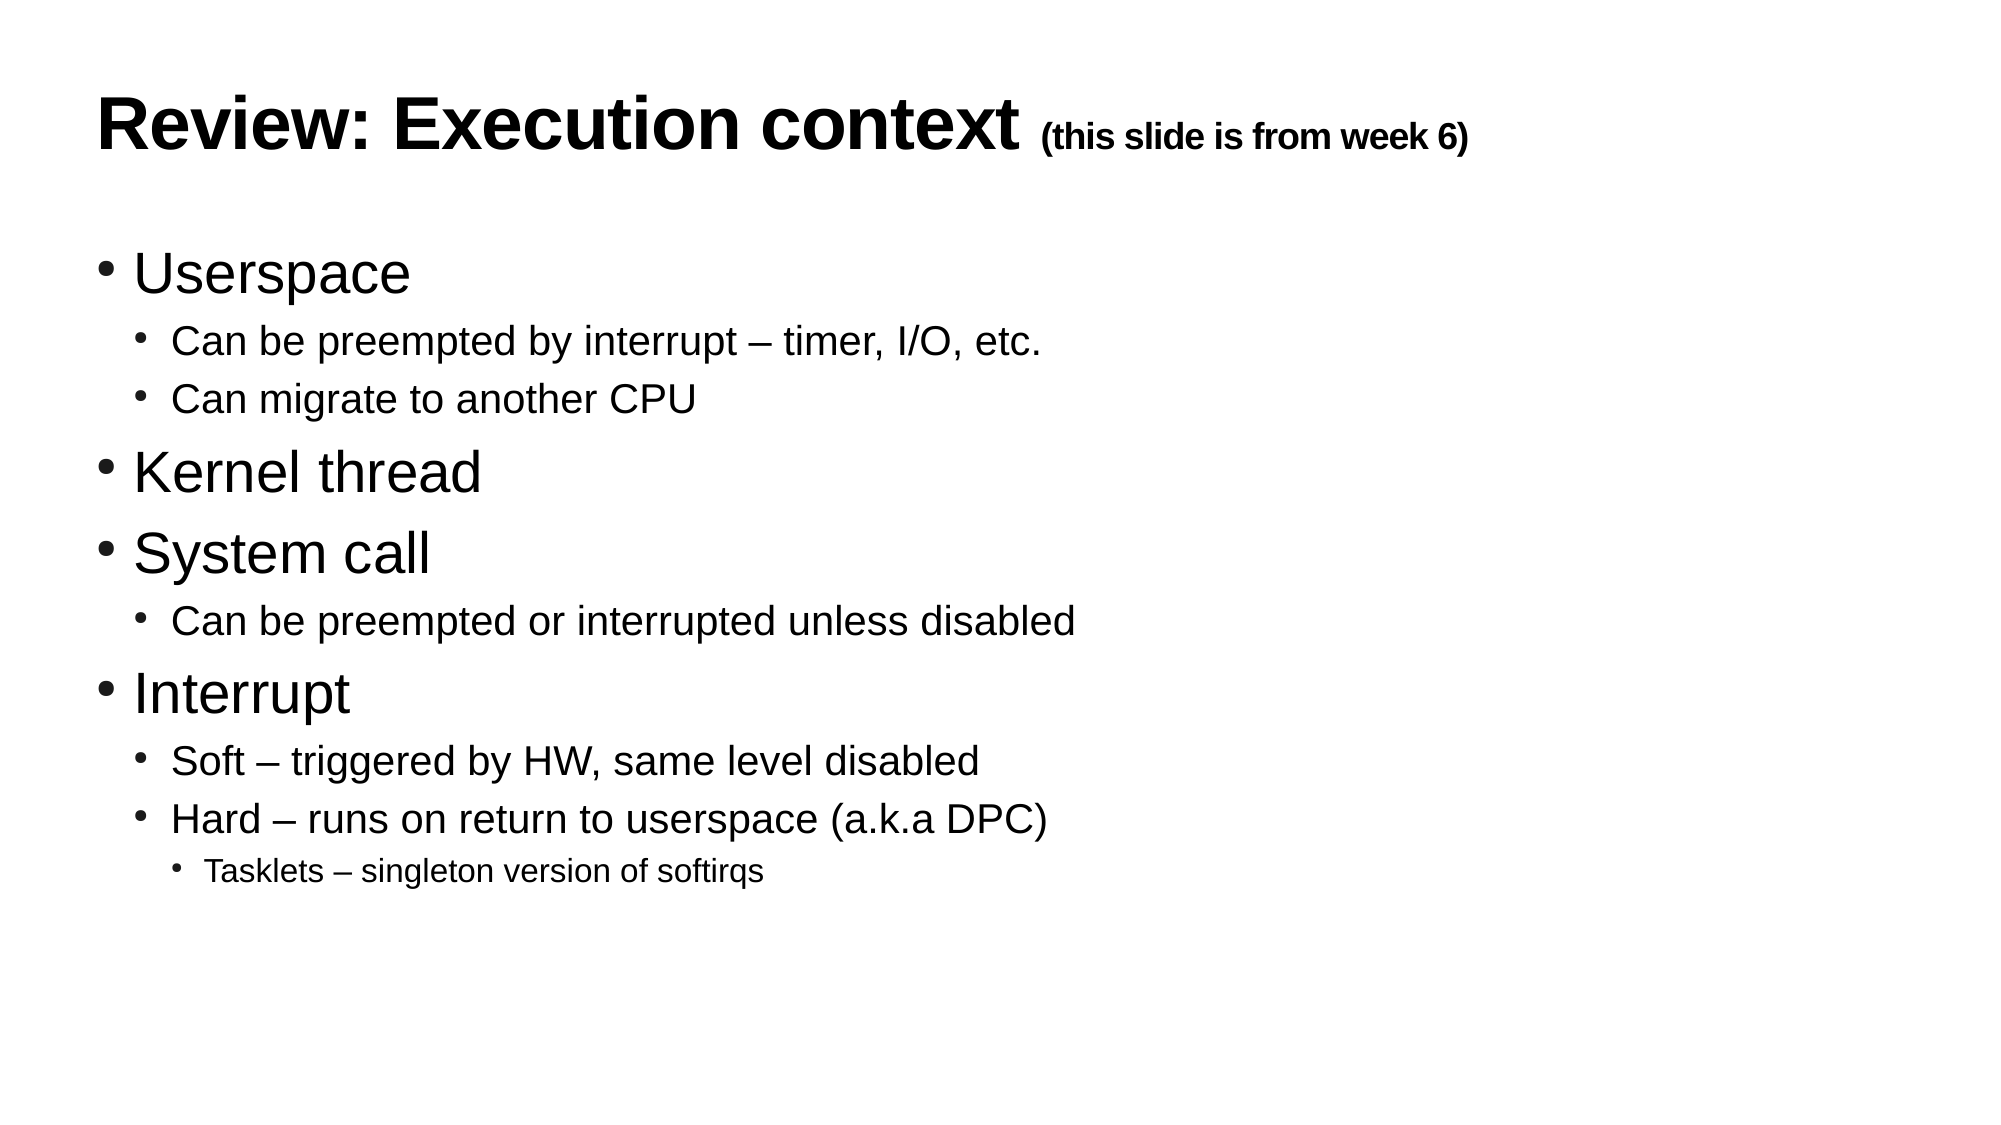

Review: Execution context (this slide is from week 6)
Userspace
Can be preempted by interrupt – timer, I/O, etc.
Can migrate to another CPU
Kernel thread
System call
Can be preempted or interrupted unless disabled
Interrupt
Soft – triggered by HW, same level disabled
Hard – runs on return to userspace (a.k.a DPC)
Tasklets – singleton version of softirqs